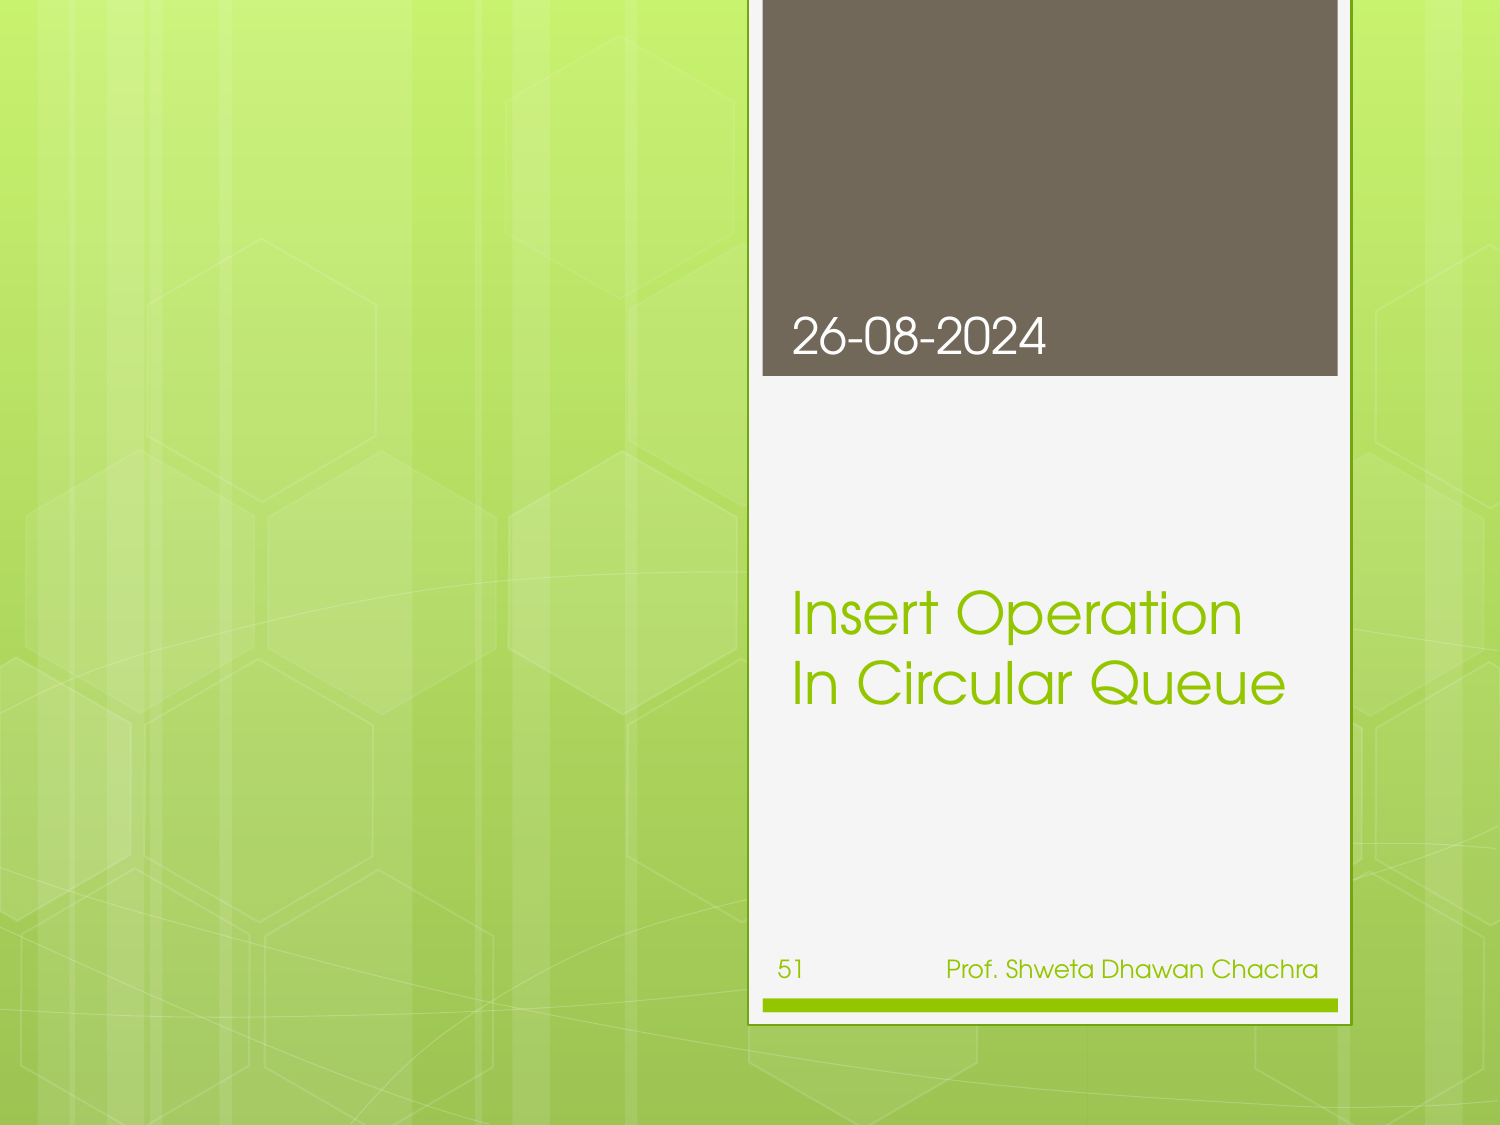

26-08-2024
# Insert Operation In Circular Queue

51
Prof. Shweta Dhawan Chachra